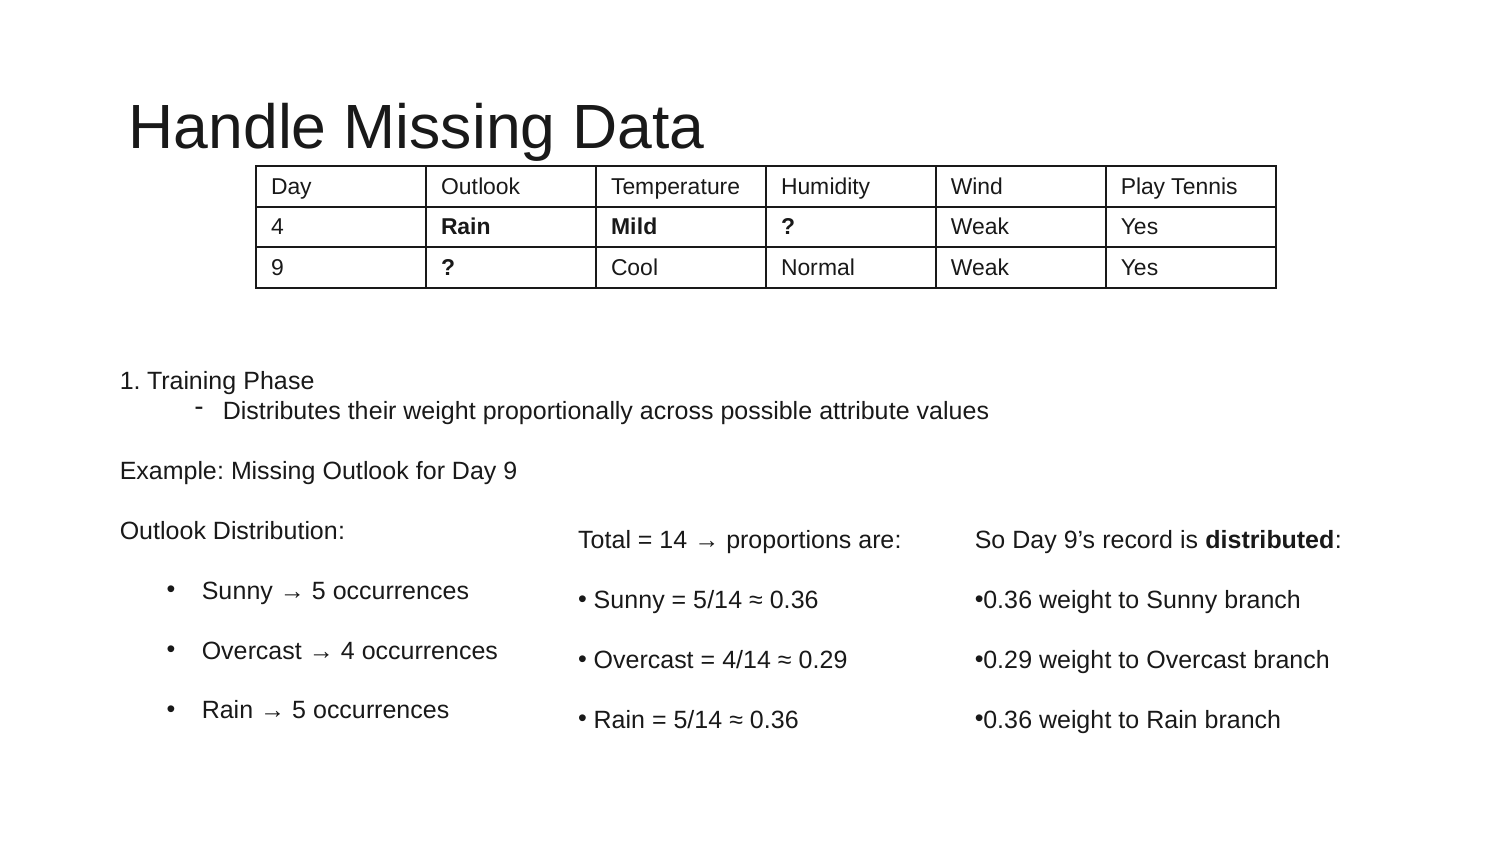

Handle Missing Data
| Day | Outlook | Temperature | Humidity | Wind | Play Tennis |
| --- | --- | --- | --- | --- | --- |
| 4 | Rain | Mild | ? | Weak | Yes |
| 9 | ? | Cool | Normal | Weak | Yes |
1. Training Phase
Distributes their weight proportionally across possible attribute values

Example: Missing Outlook for Day 9

Outlook Distribution:

 Sunny → 5 occurrences

 Overcast → 4 occurrences

 Rain → 5 occurrences

So Day 9’s record is distributed:

0.36 weight to Sunny branch

0.29 weight to Overcast branch

0.36 weight to Rain branch
Total = 14 → proportions are:

 Sunny = 5/14 ≈ 0.36

 Overcast = 4/14 ≈ 0.29

 Rain = 5/14 ≈ 0.36